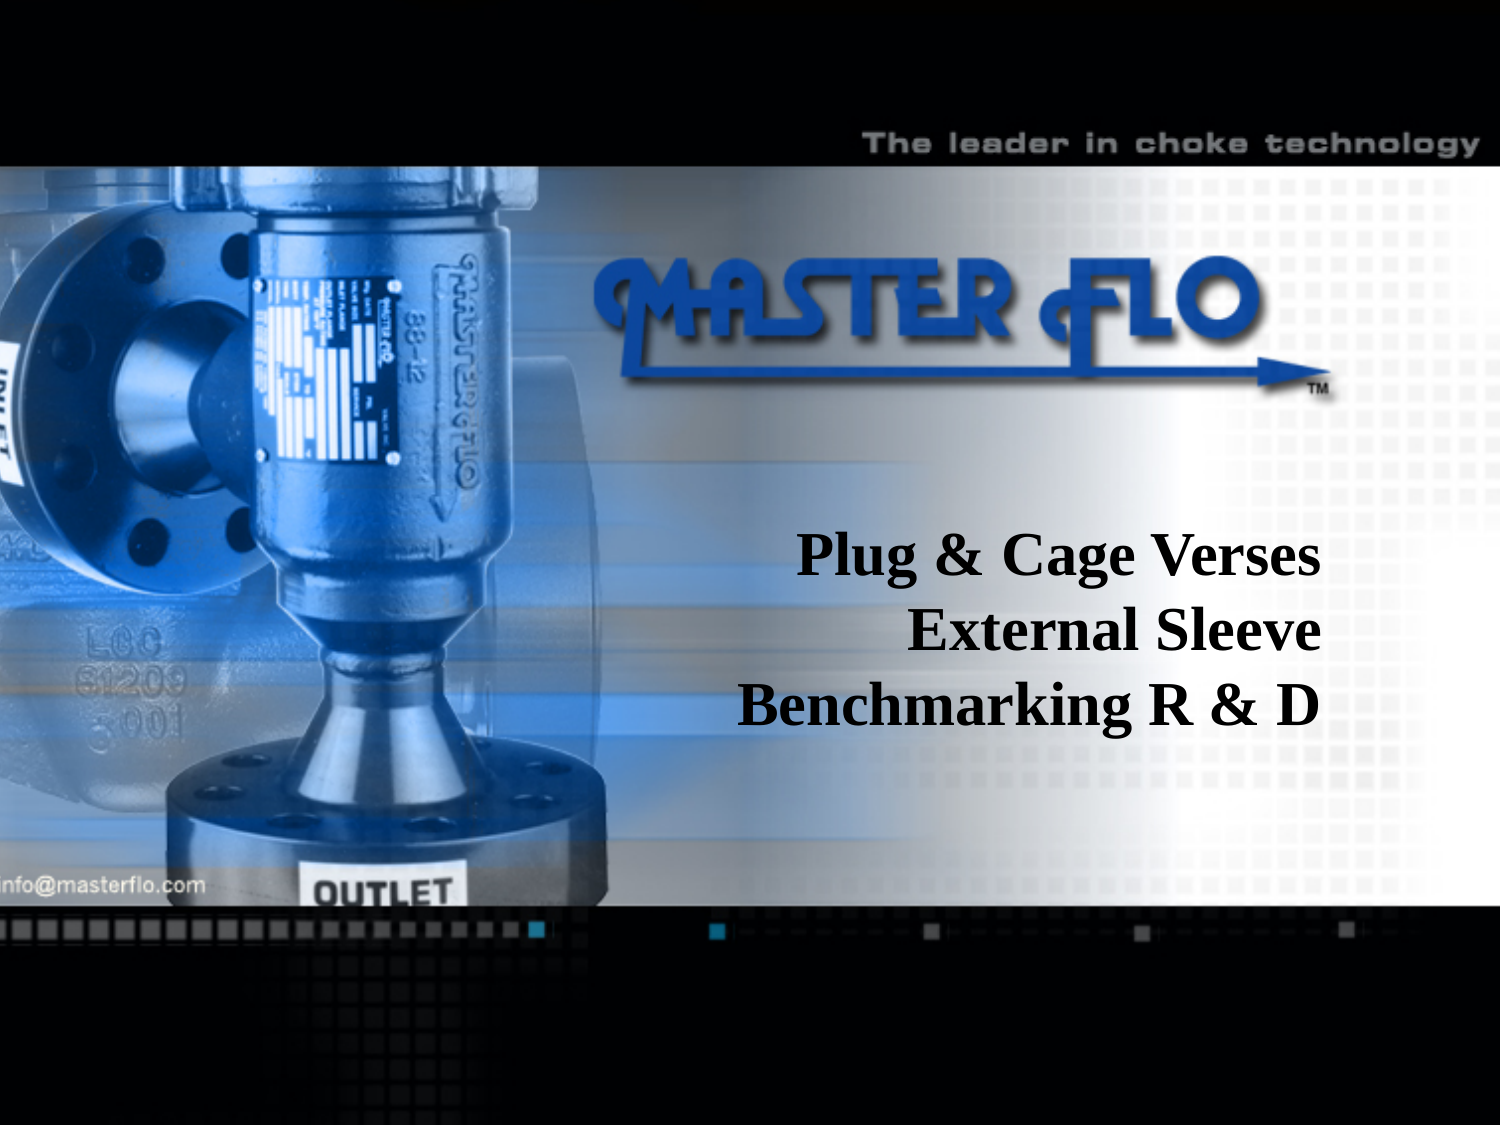

# Plug & Cage Verses External Sleeve Benchmarking R & D